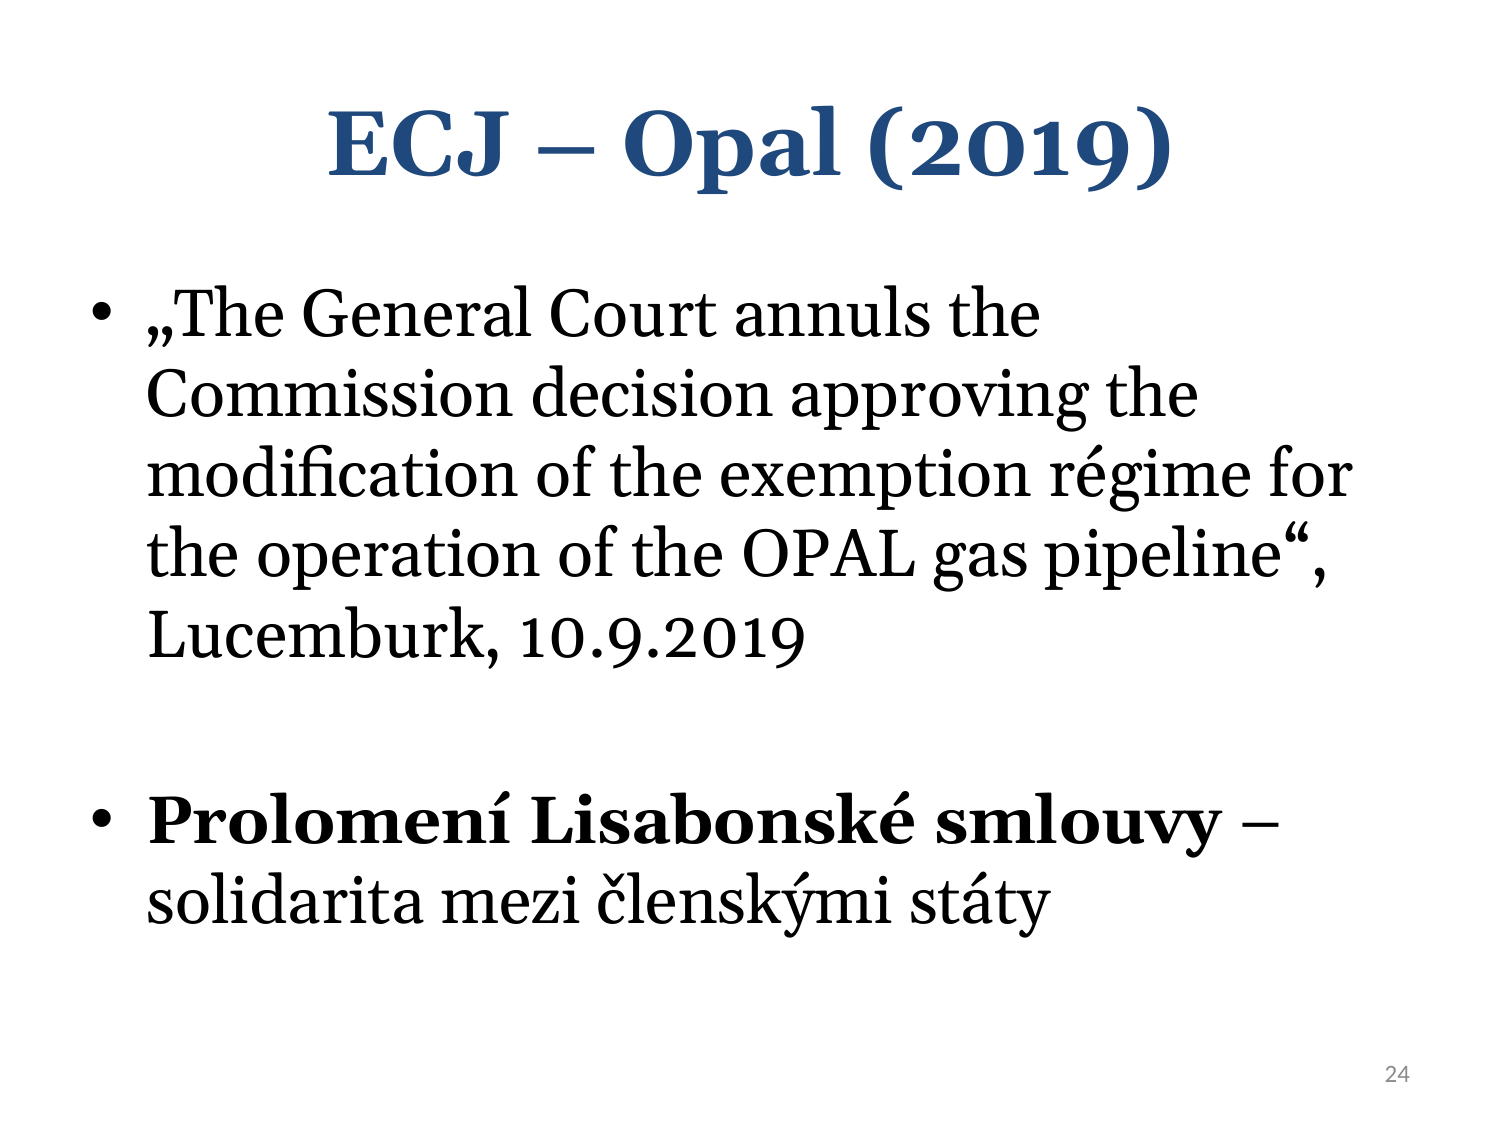

# ECJ – Opal (2019)
„The General Court annuls the Commission decision approving the modification of the exemption régime for the operation of the OPAL gas pipeline“, Lucemburk, 10.9.2019

Prolomení Lisabonské smlouvy – solidarita mezi členskými státy

24